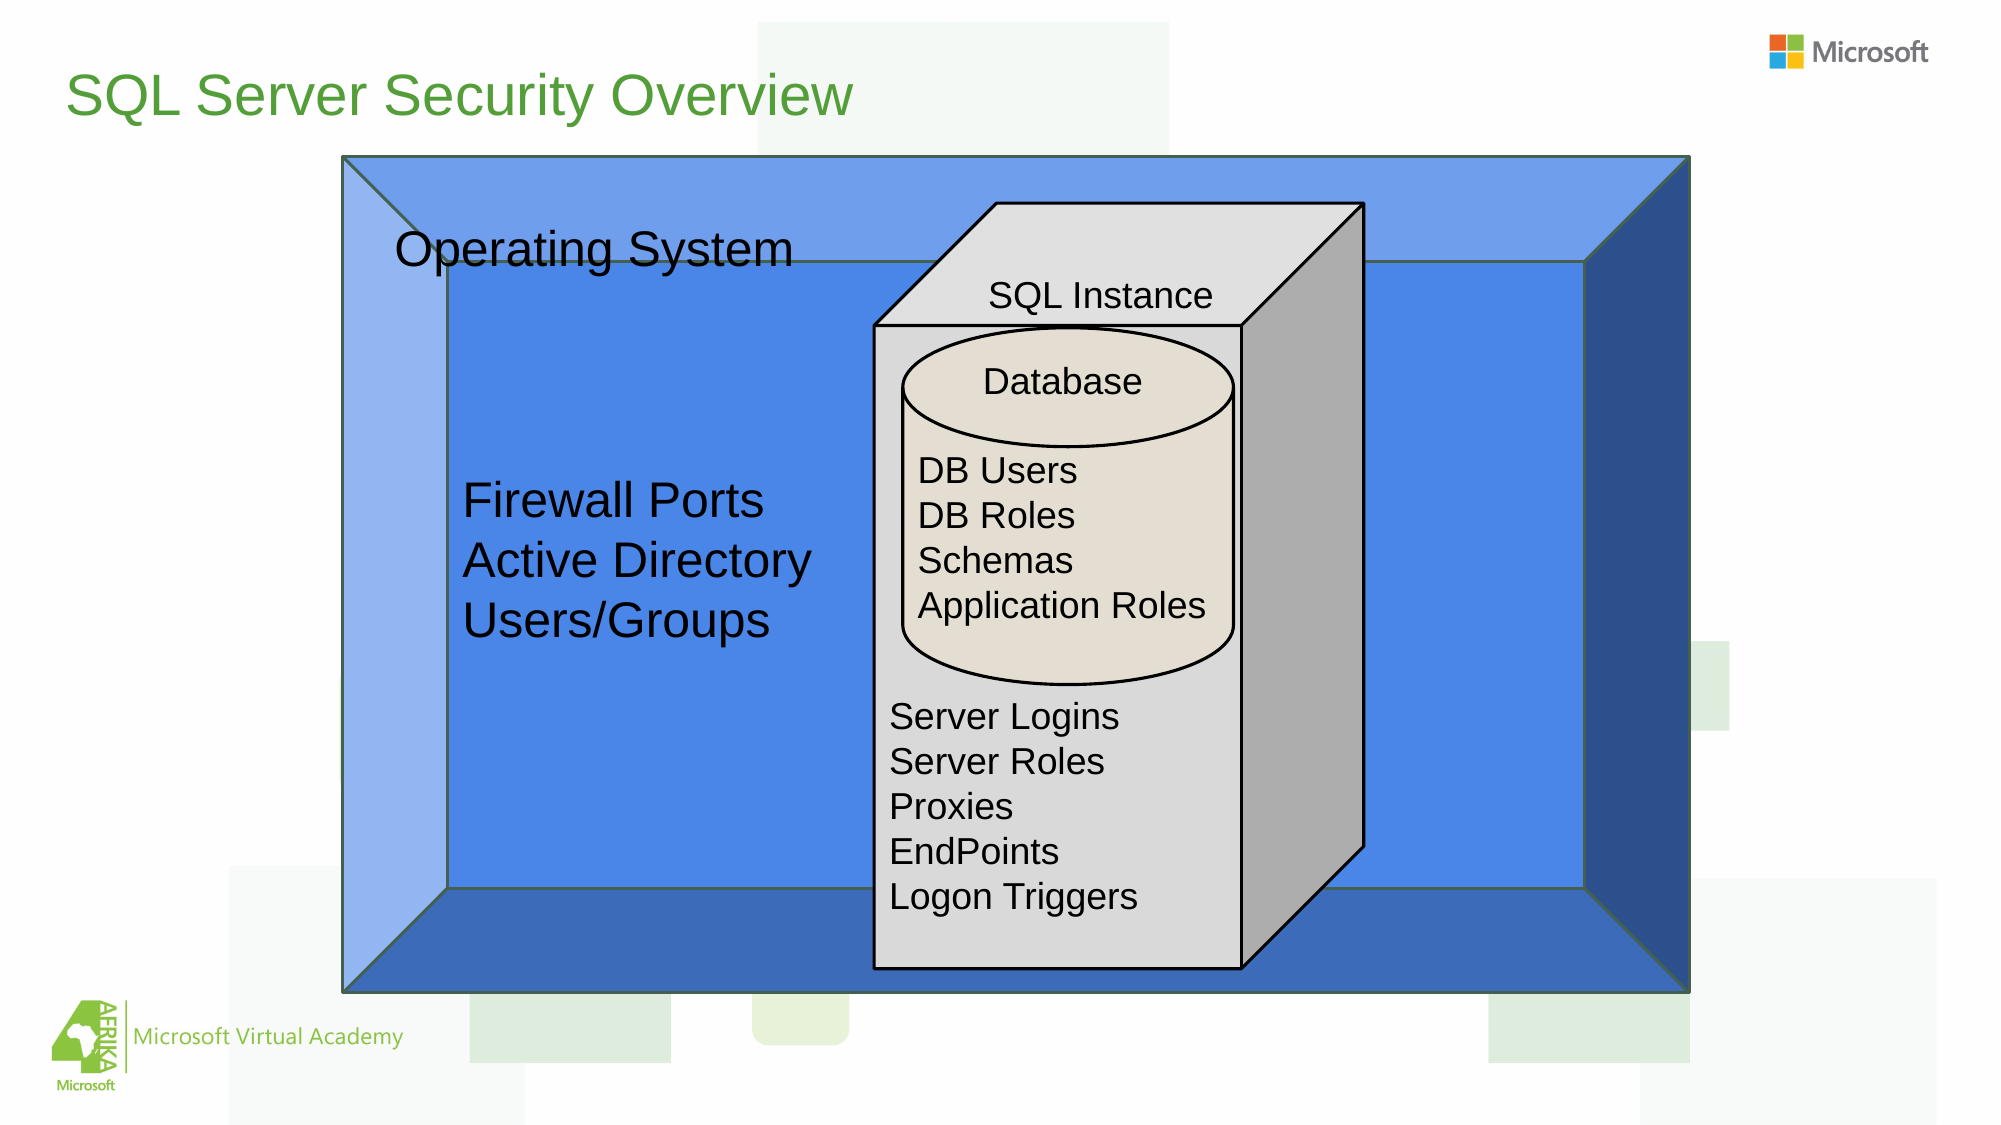

# SQL Server Security Overview
Firewall Ports
Active Directory
Users/Groups

Operating System

Server Logins
Server Roles
Proxies
EndPoints
Logon Triggers
SQL Instance
DB Users
DB Roles
Schemas
Application Roles
Database